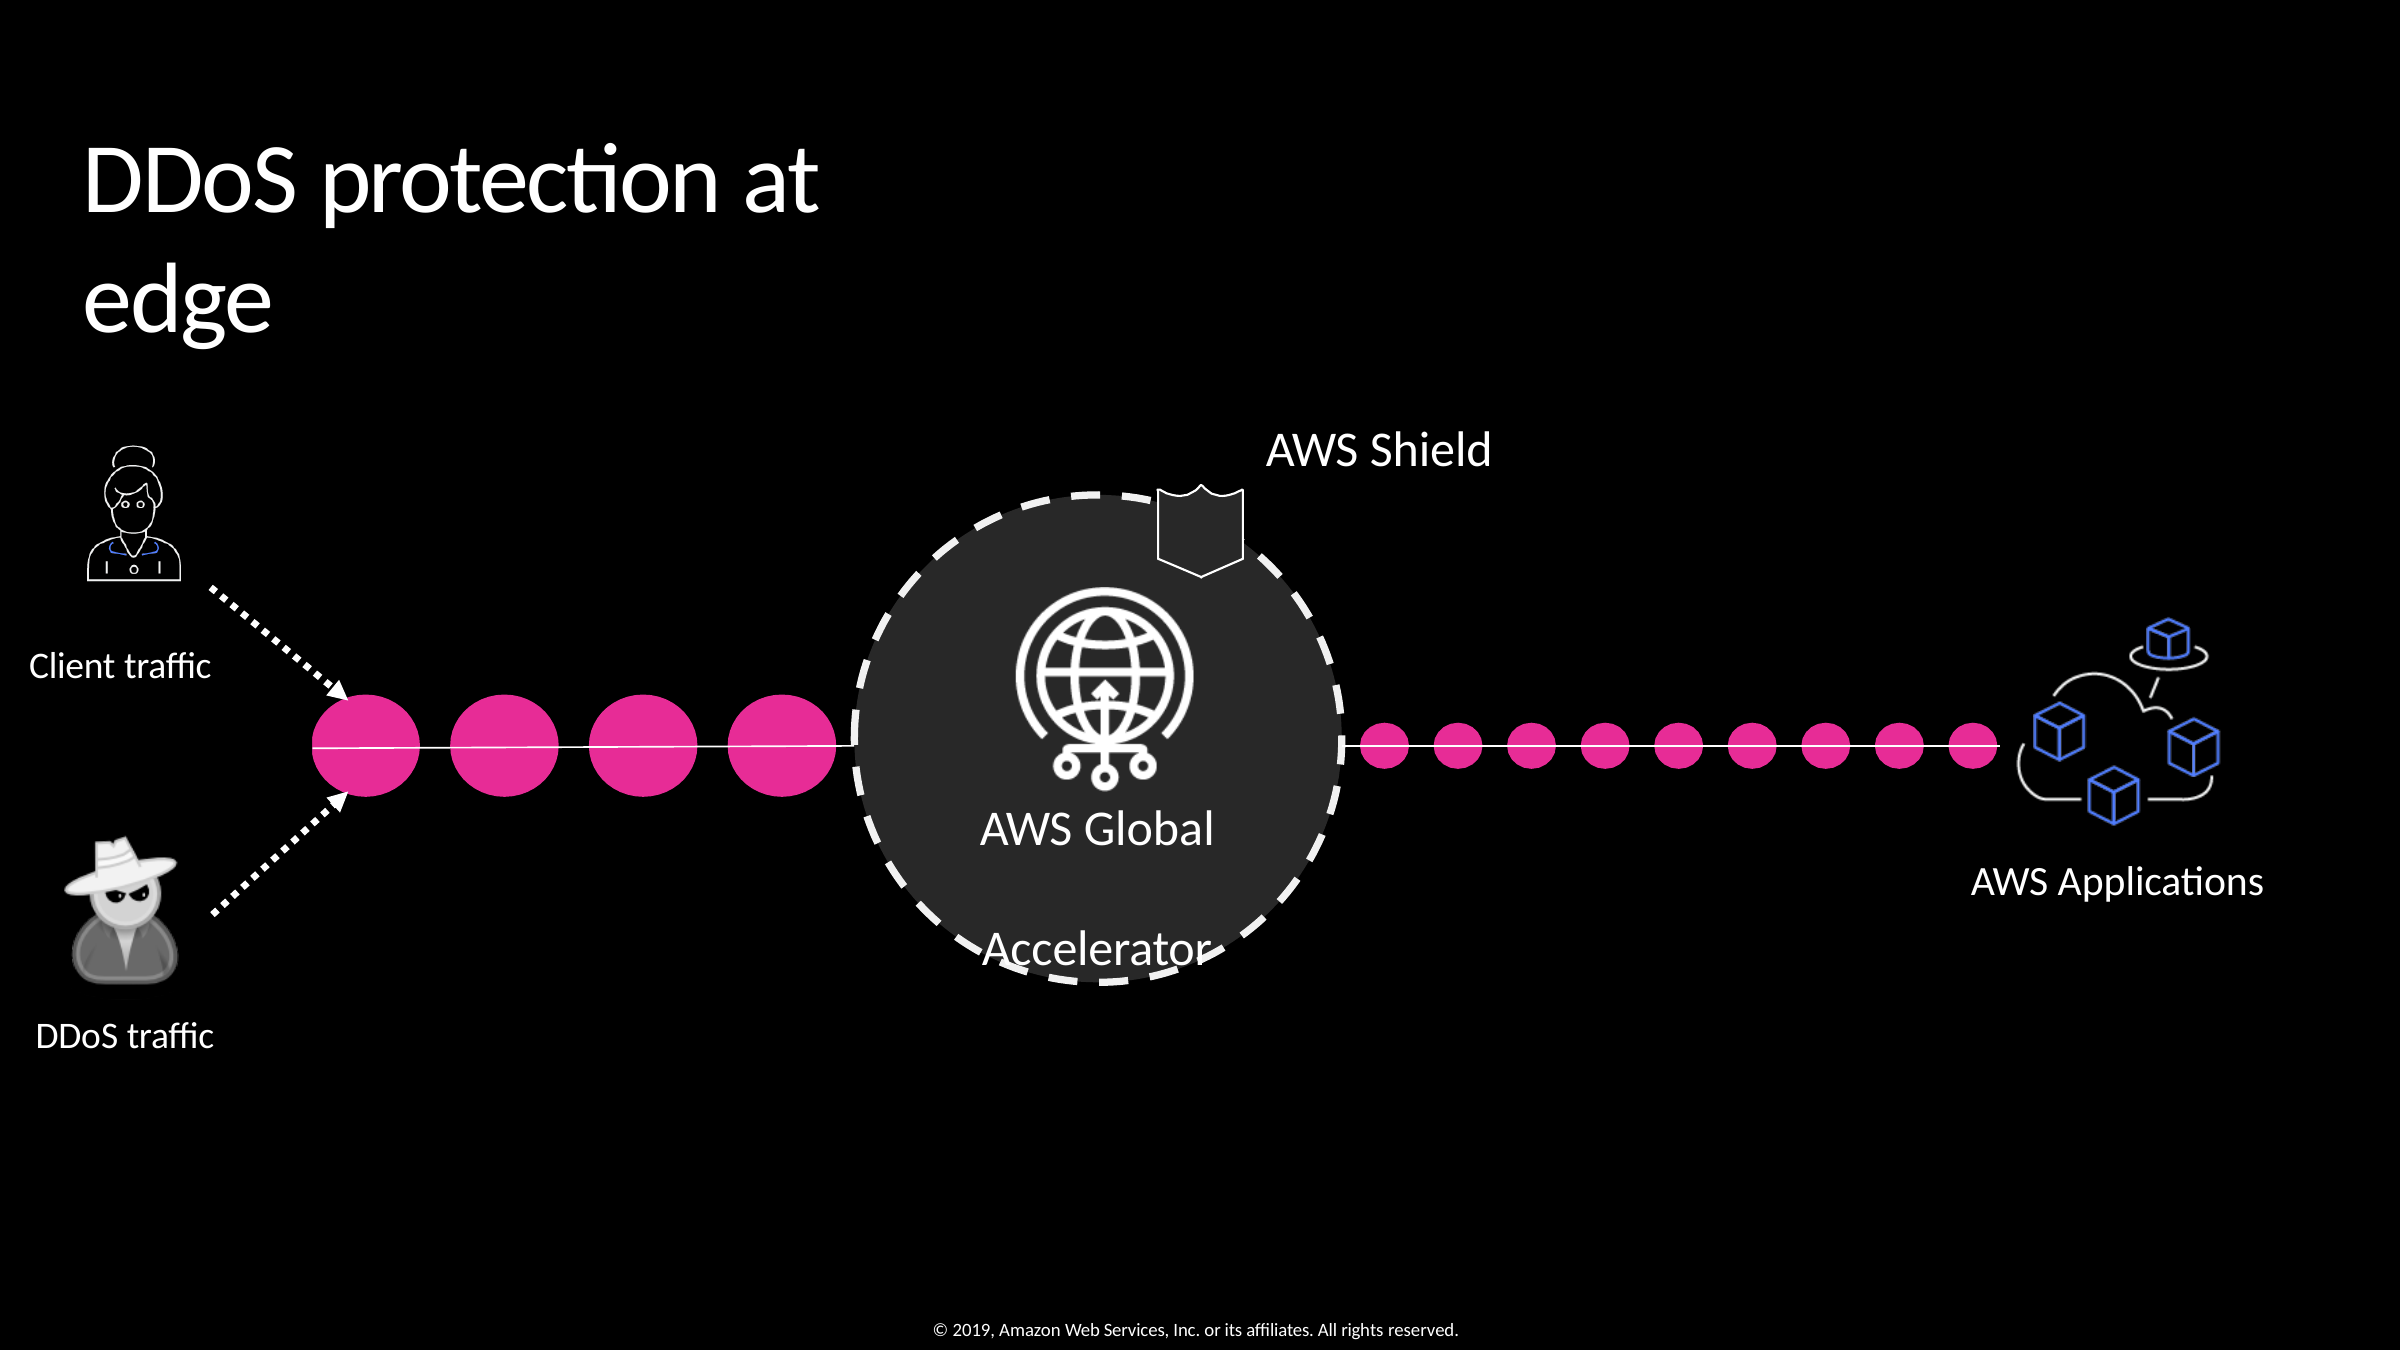

# DDoS protection at edge
AWS Shield

Client traffic
AWS Global  Accelerator
AWS Applications
DDoS traffic
S U M M I T
© 2019, Amazon Web Services, Inc. or its affiliates. All rights reserved.